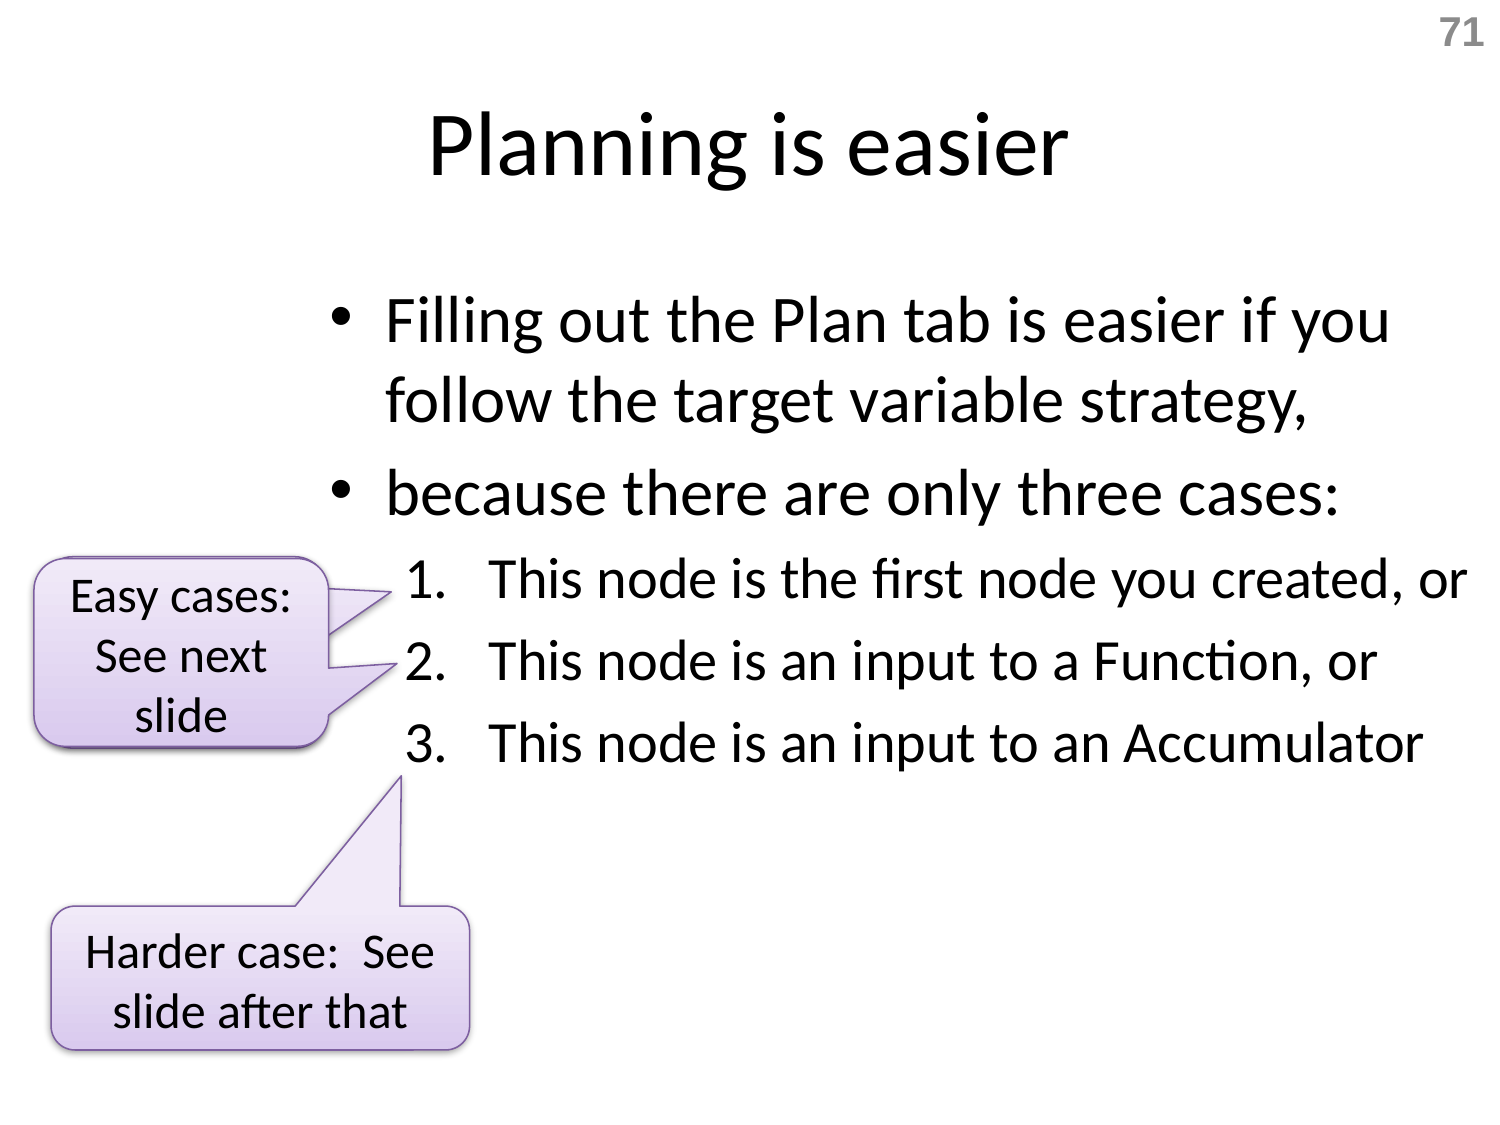

71
# Planning is easier
Filling out the Plan tab is easier if you follow the target variable strategy,
because there are only three cases:
This node is the first node you created, or
This node is an input to a Function, or
This node is an input to an Accumulator
Easy cases: See next slide
Easy cases: See next slide
Harder case:  See slide after that